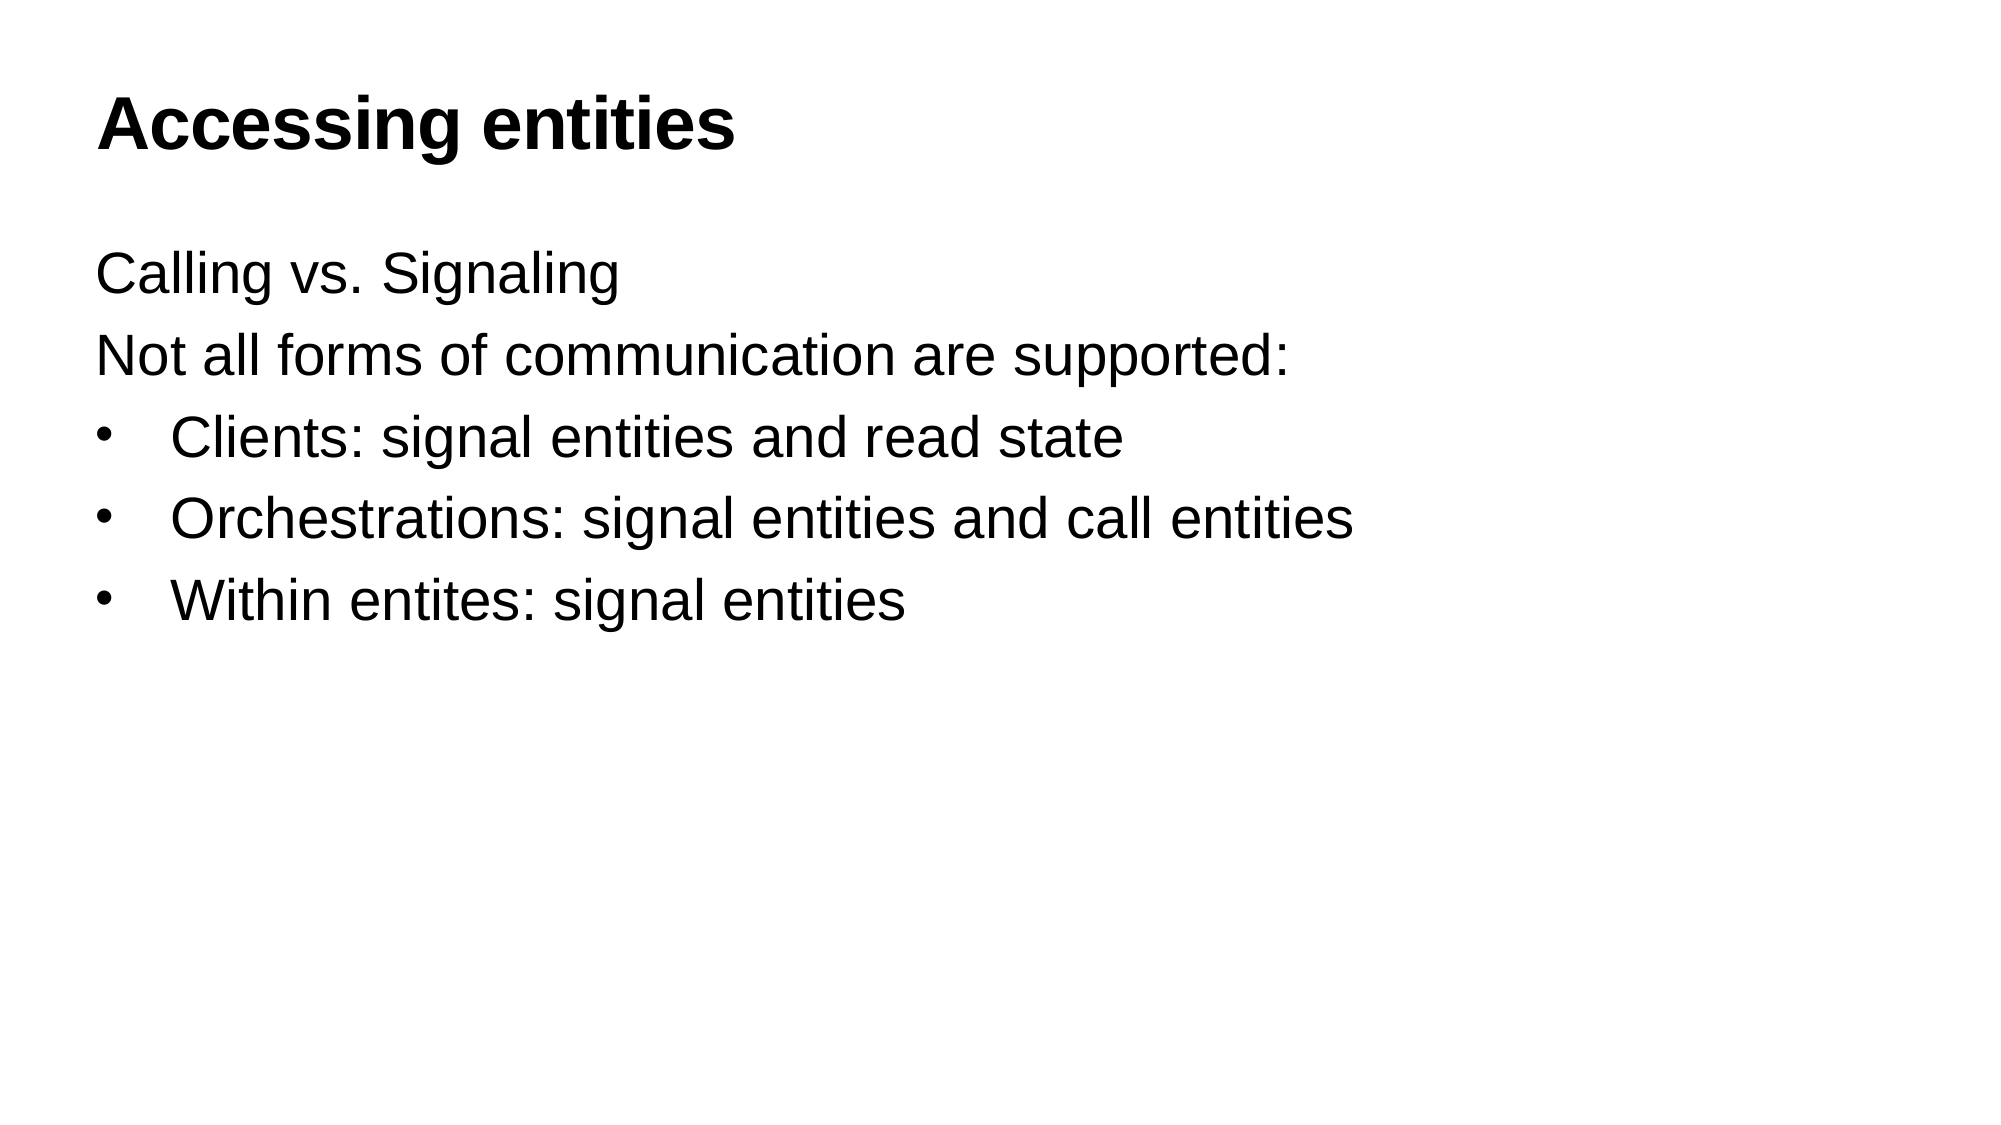

# Accessing entities
Calling vs. Signaling
Not all forms of communication are supported:
Clients: signal entities and read state
Orchestrations: signal entities and call entities
Within entites: signal entities